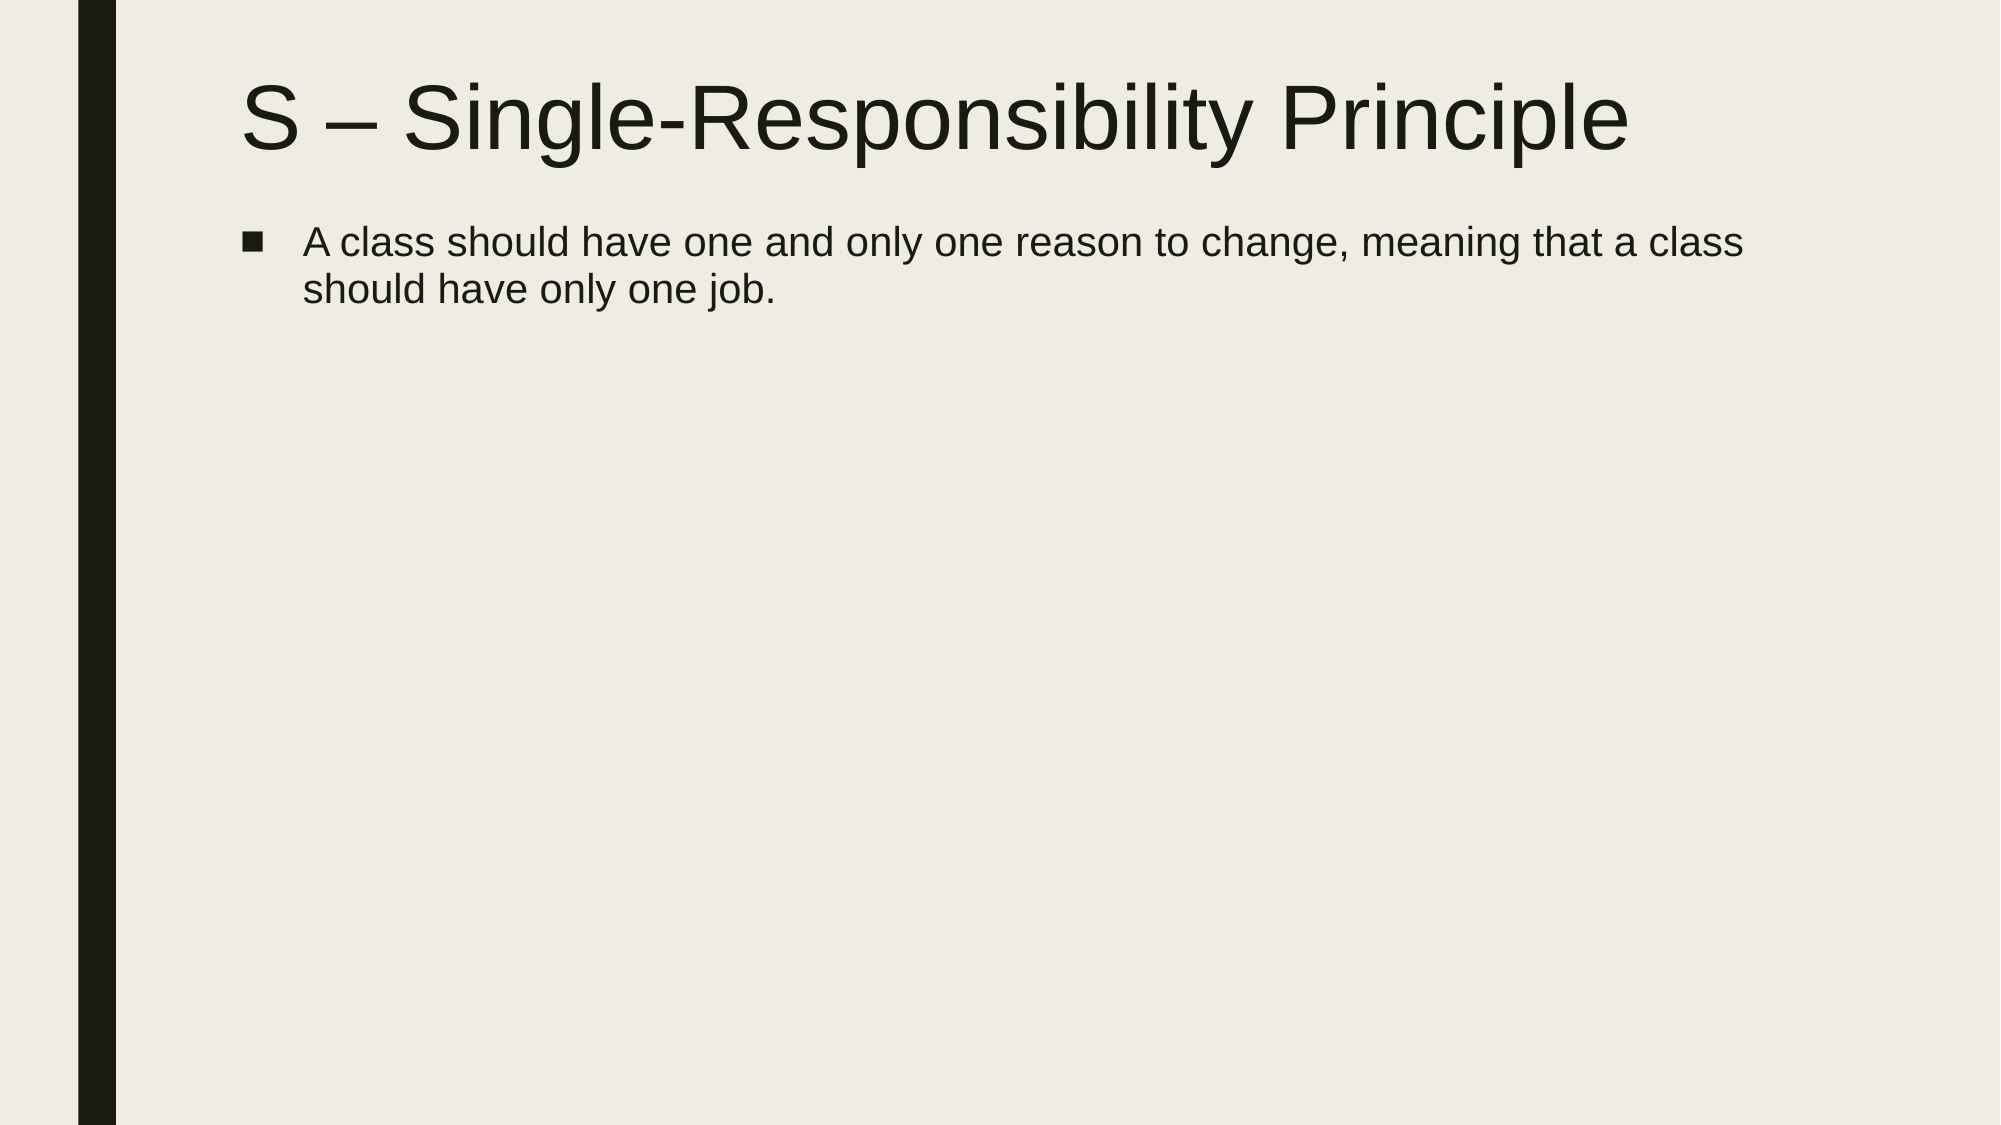

# S – Single-Responsibility Principle
A class should have one and only one reason to change, meaning that a class should have only one job.